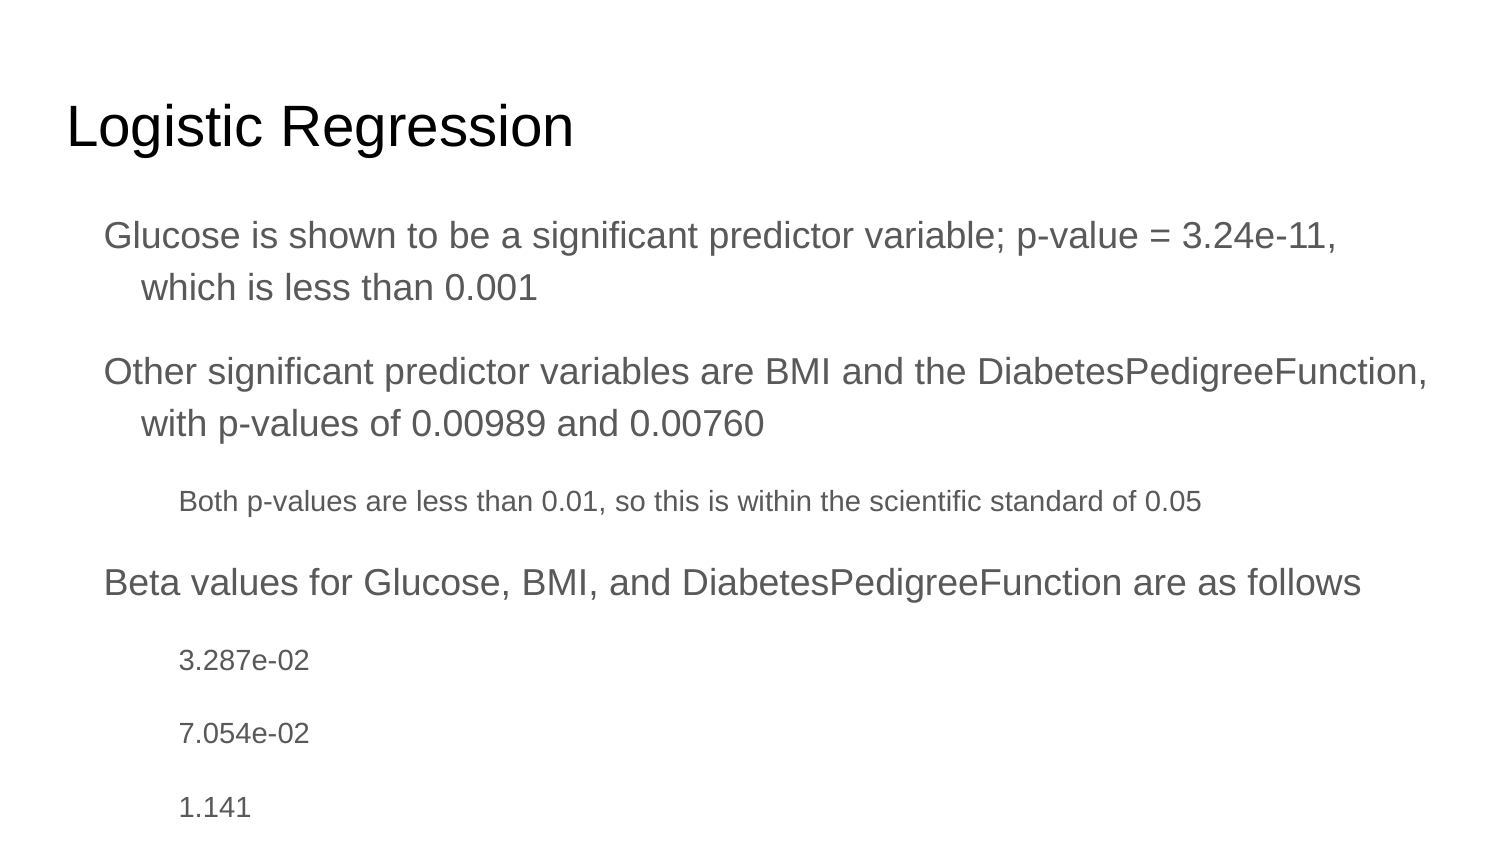

# Logistic Regression
Glucose is shown to be a significant predictor variable; p-value = 3.24e-11, which is less than 0.001
Other significant predictor variables are BMI and the DiabetesPedigreeFunction, with p-values of 0.00989 and 0.00760
Both p-values are less than 0.01, so this is within the scientific standard of 0.05
Beta values for Glucose, BMI, and DiabetesPedigreeFunction are as follows
3.287e-02
7.054e-02
1.141